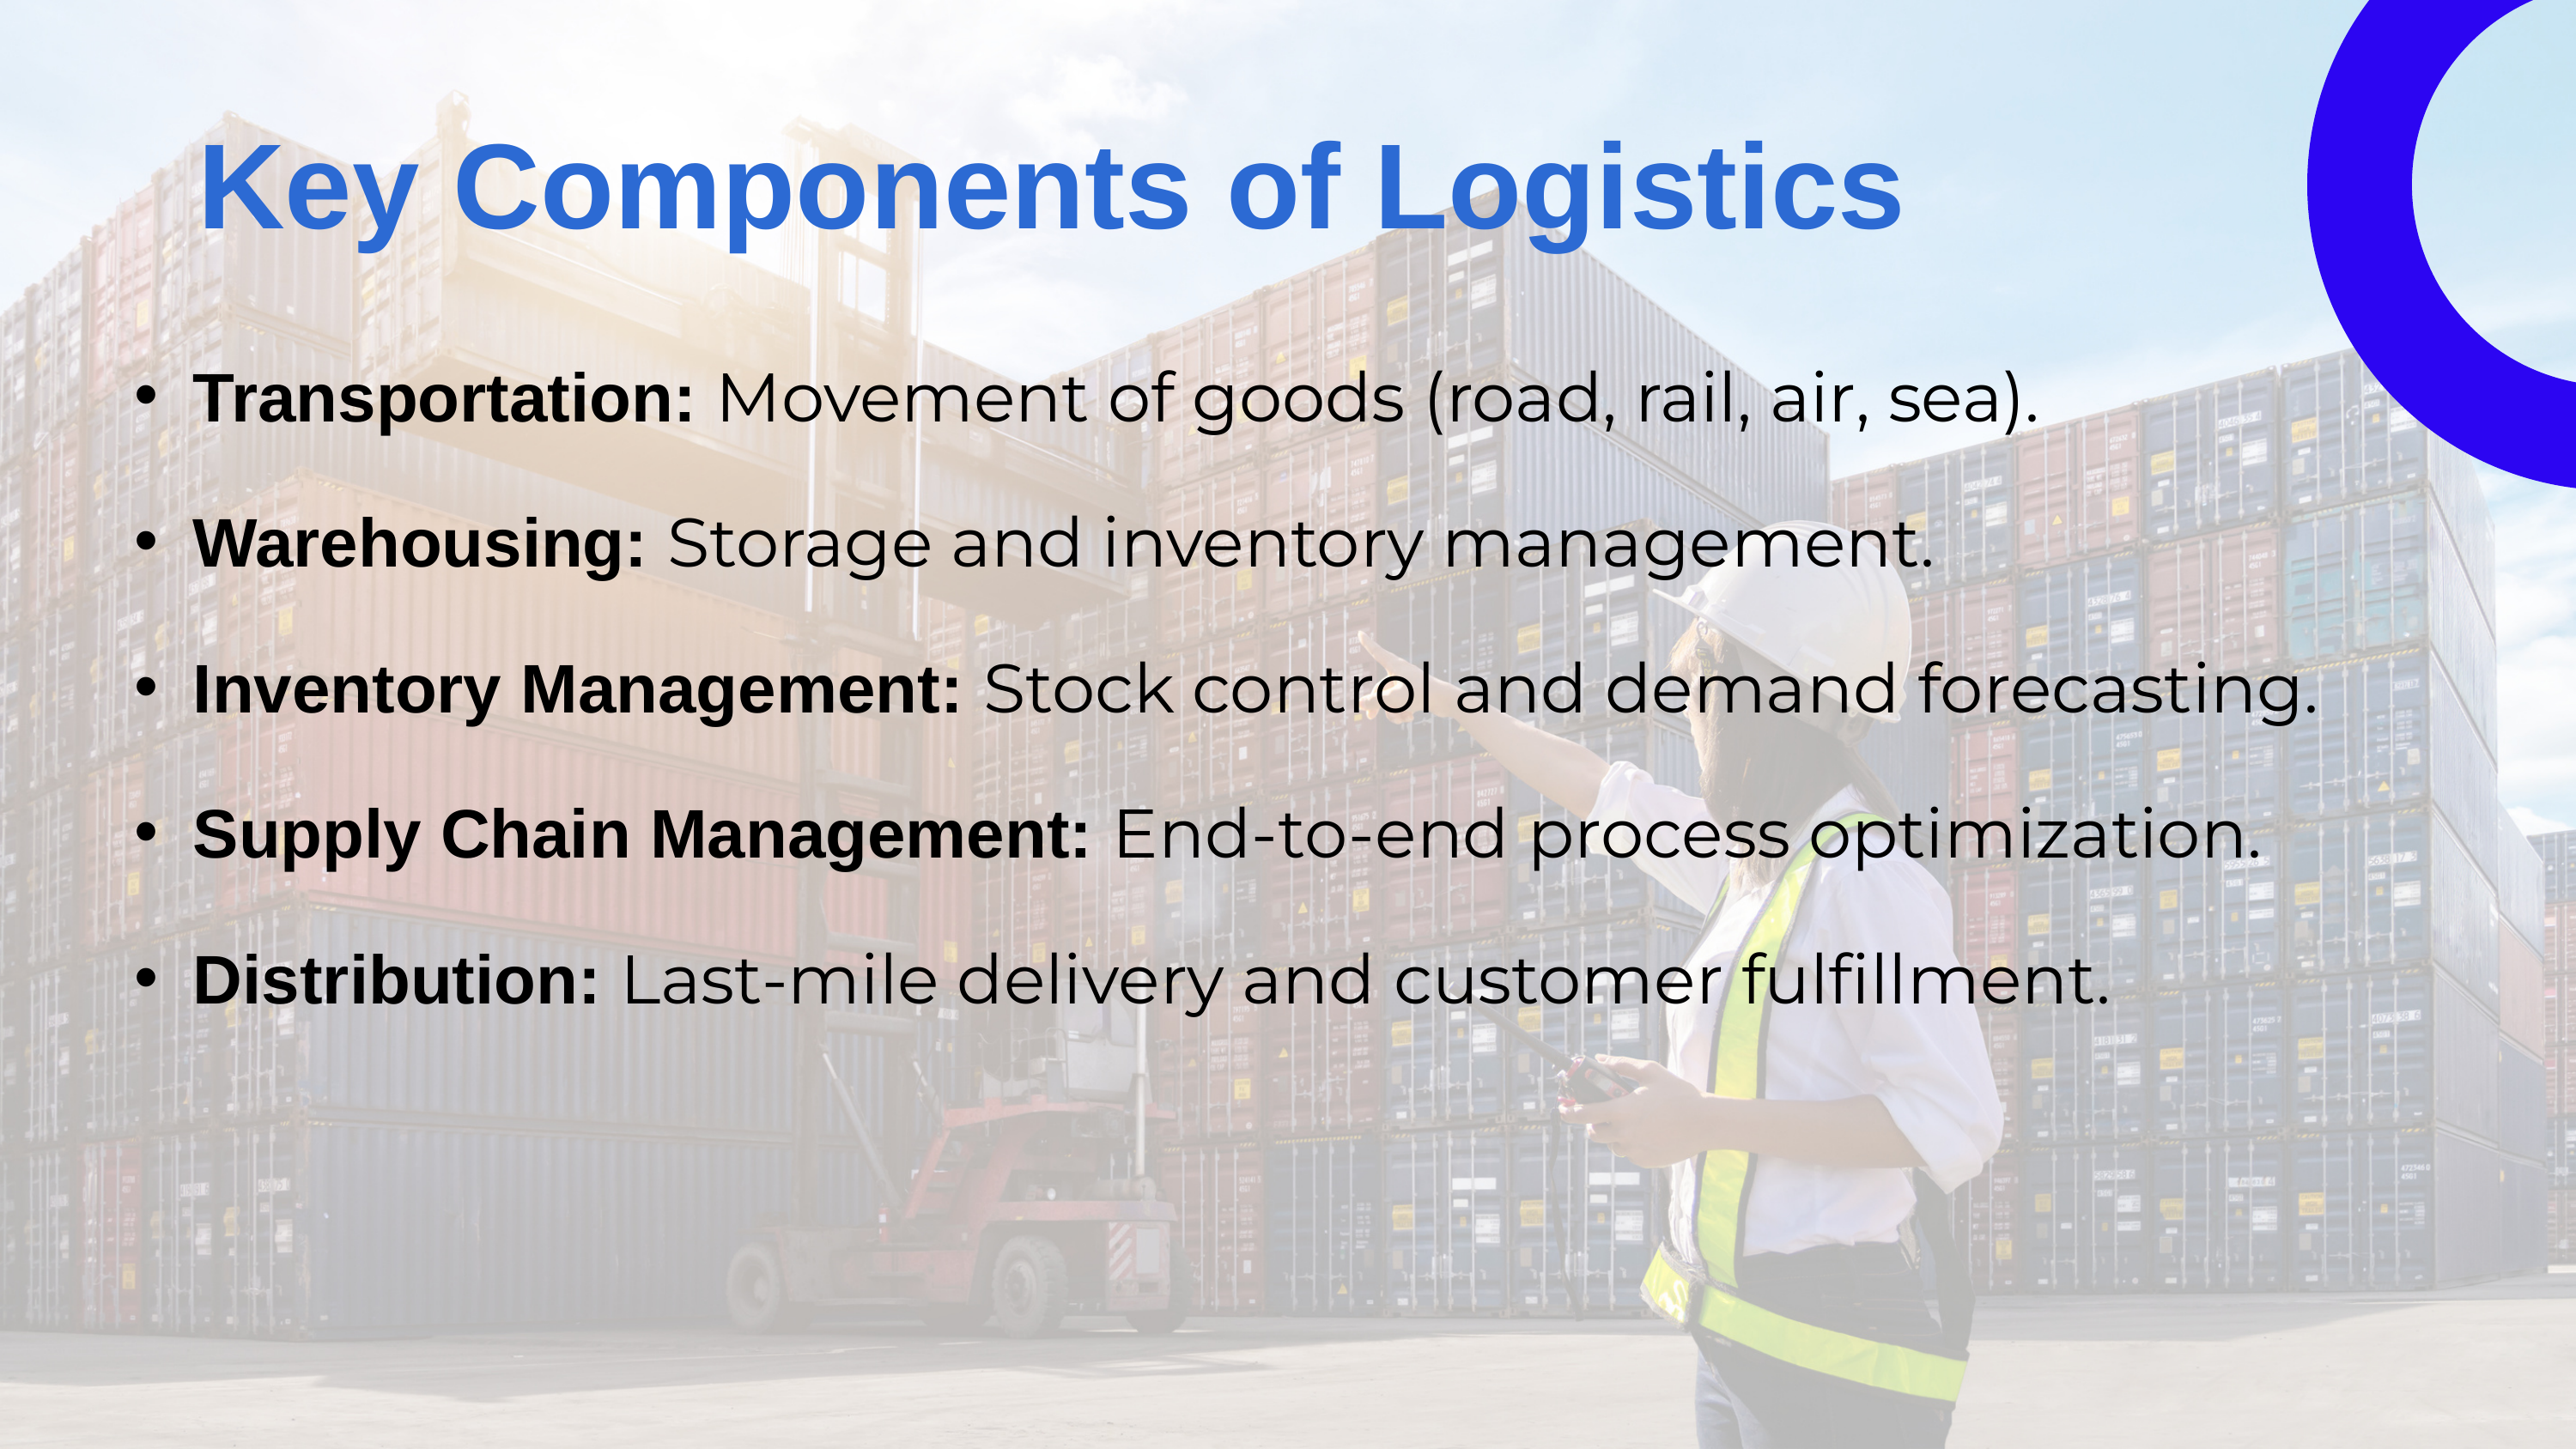

Key Components of Logistics
Transportation: Movement of goods (road, rail, air, sea).

Warehousing: Storage and inventory management.

Inventory Management: Stock control and demand forecasting.

Supply Chain Management: End-to-end process optimization.

Distribution: Last-mile delivery and customer fulfillment.